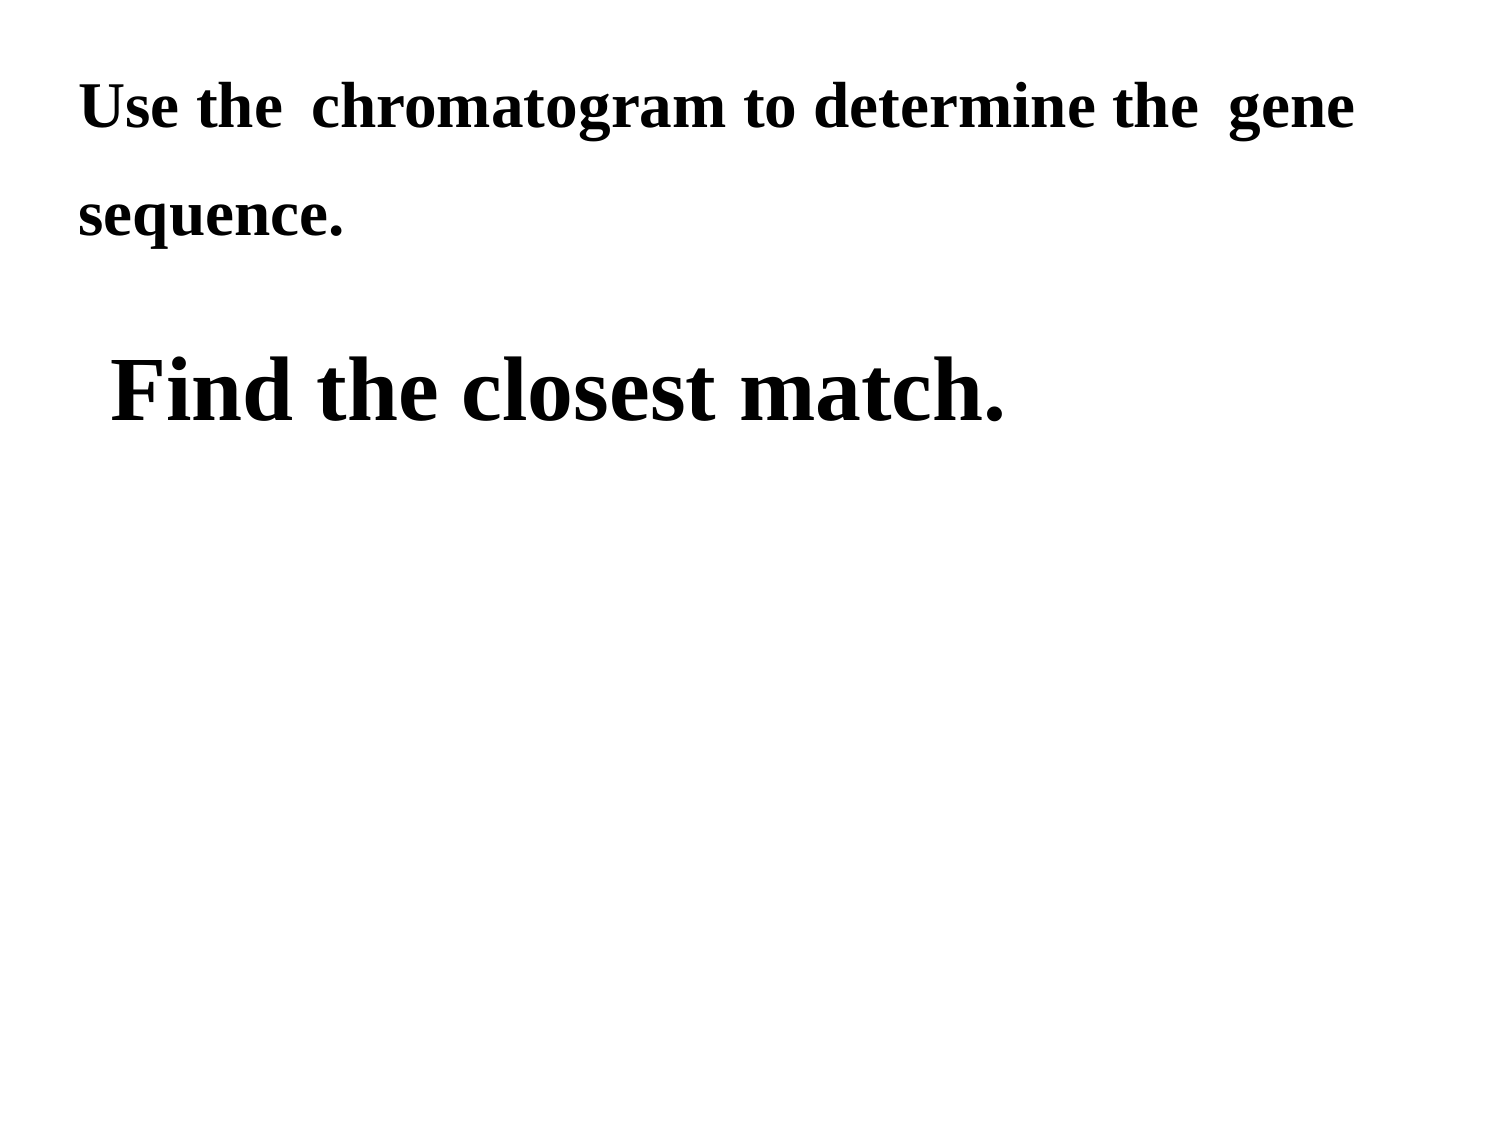

Use the chromatogram to determine the gene sequence.
Find the closest match.